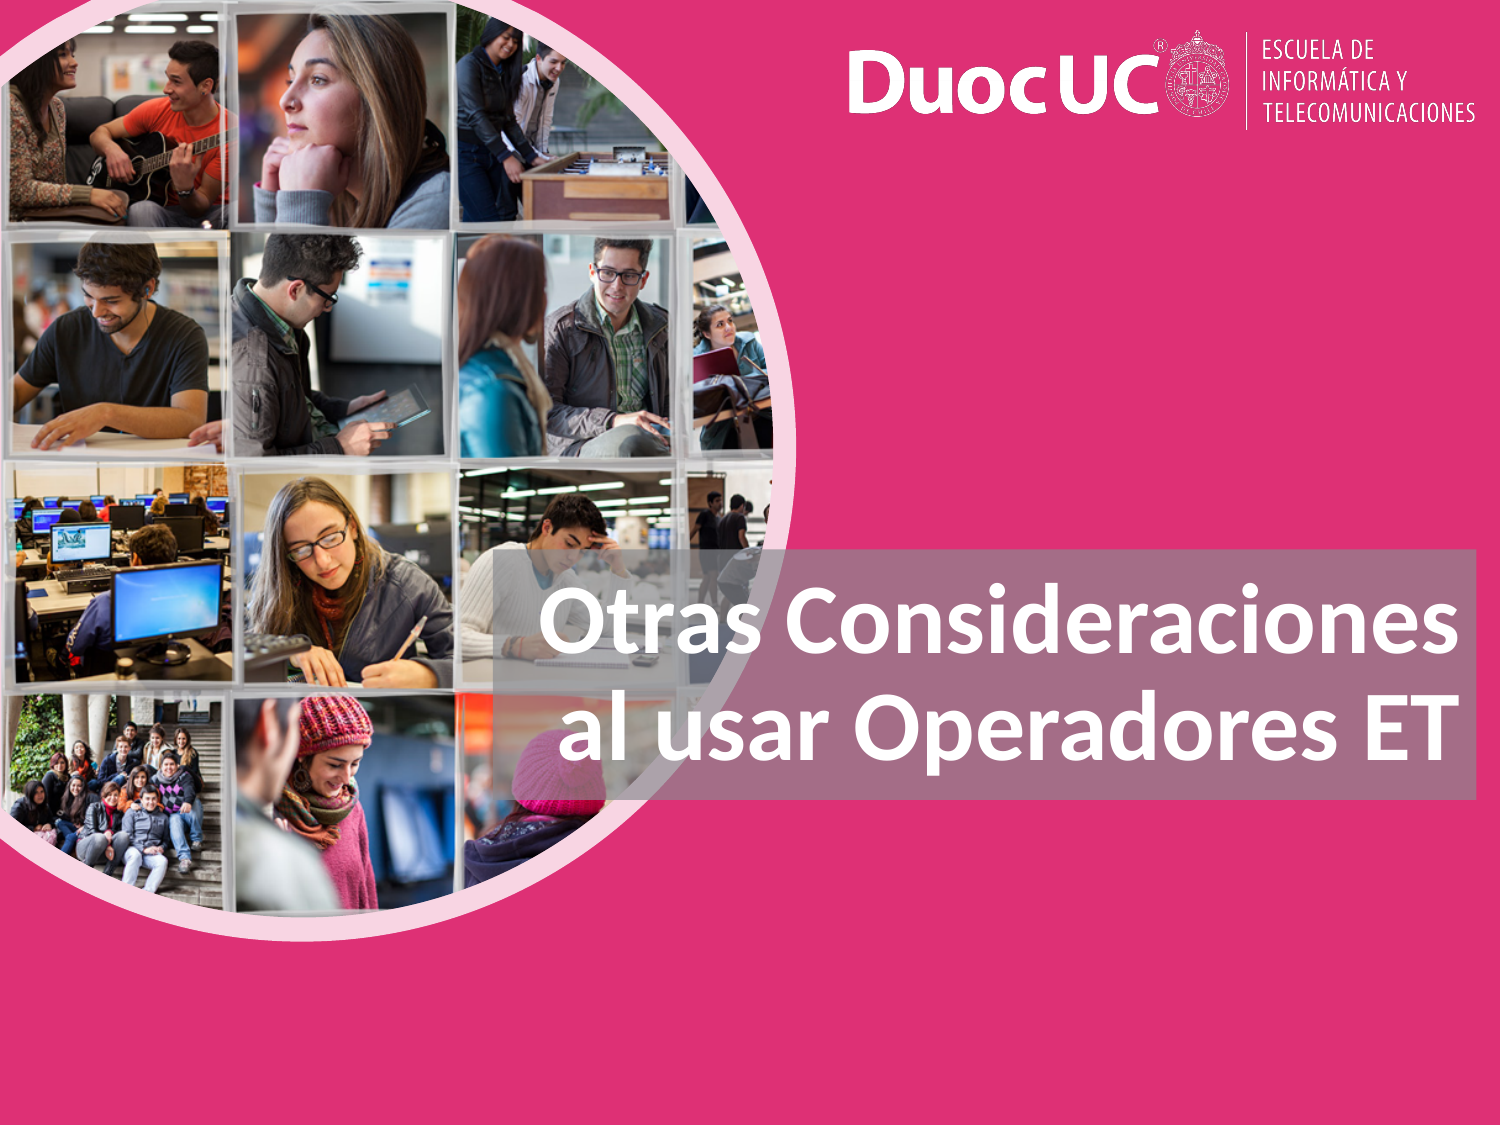

# Otras Consideraciones al usar Operadores ET